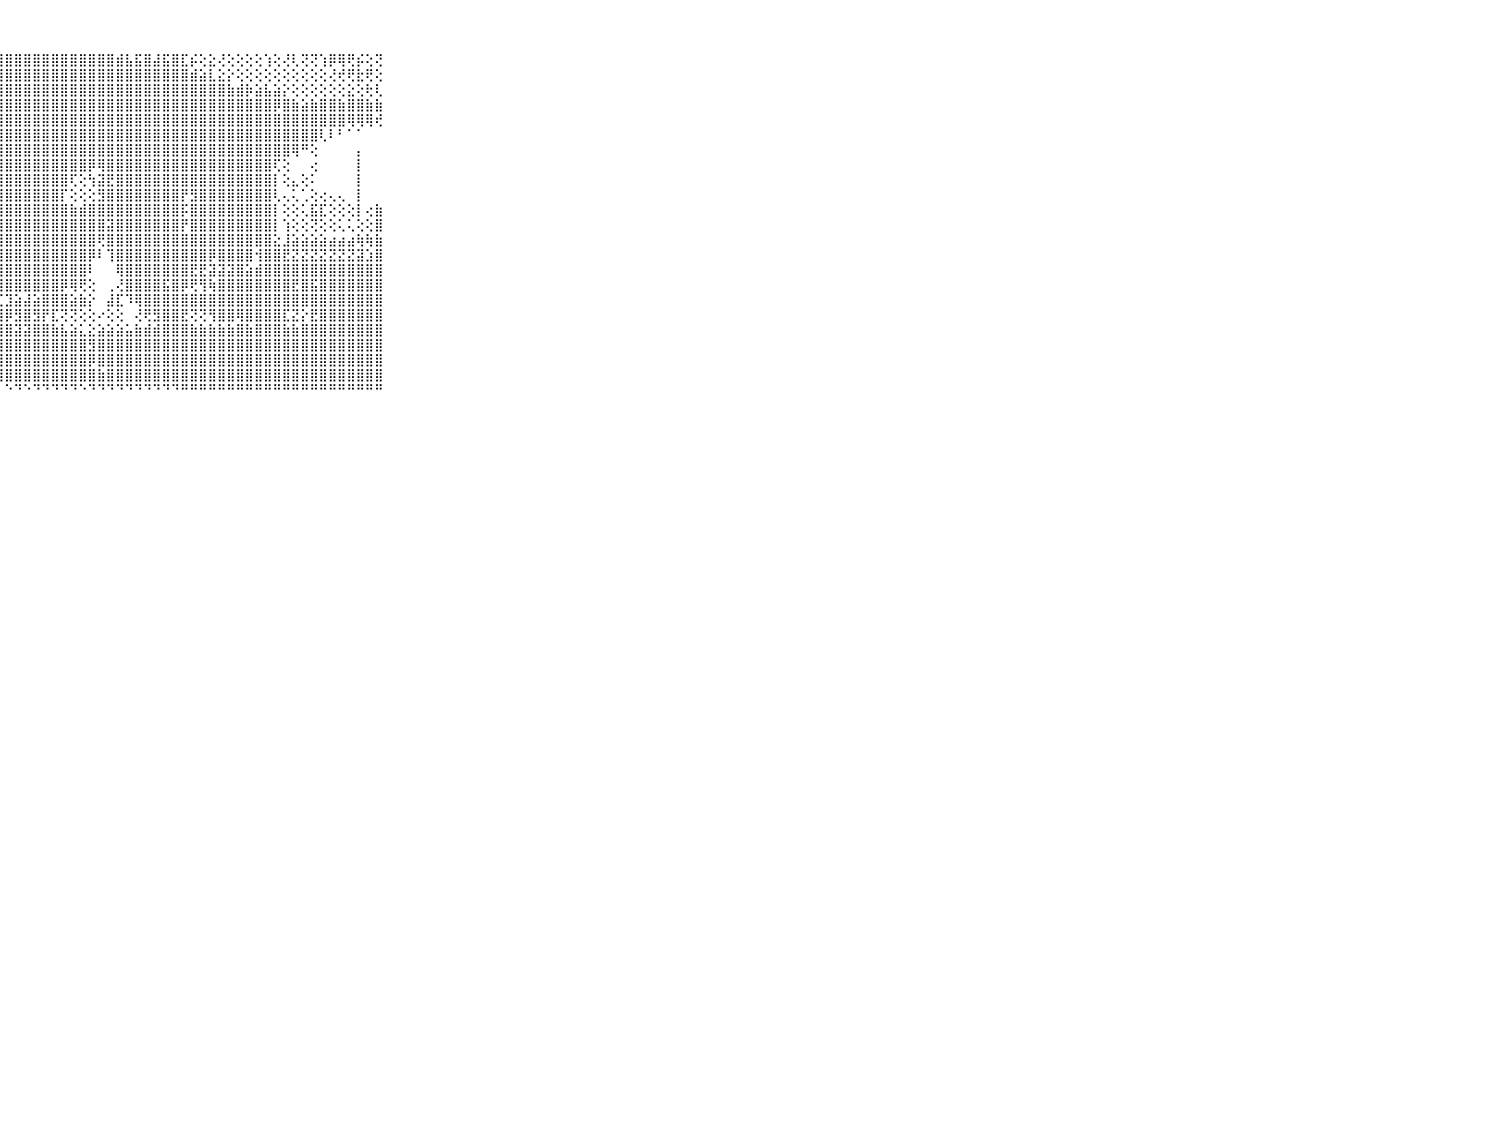

⠀⠀⠀⠀⠀⠀⠀⠀⠀⠀⠀⣿⣿⣿⣿⣿⣿⣿⣿⣿⣿⣿⣿⣿⣿⣿⣿⣿⣿⣿⣿⣿⣿⣿⣿⣿⣿⣿⣿⣿⣾⣧⣯⣿⣼⣯⣿⣏⡮⢕⣕⢜⢕⢕⢕⢕⢱⢕⢜⢇⢝⢝⢱⡿⢿⢟⡮⢕⢝⠀⠀⠀⠀⠀⠀⠀⠀⠀⠀⠀⠀
⠀⠀⠀⠀⠀⠀⠀⠀⠀⠀⠀⣿⣿⣿⣿⣿⣿⣿⣿⣿⣿⣿⣿⣿⣿⣿⣿⣿⣿⣿⣿⣿⣿⣿⣿⣿⣿⣿⣿⣿⣿⣿⣿⣿⣿⣿⣿⣿⣾⣵⣇⣕⡕⢕⢕⢕⢕⢕⢕⢕⢕⢕⢕⢜⢞⢟⣗⢟⢕⠀⠀⠀⠀⠀⠀⠀⠀⠀⠀⠀⠀
⠀⠀⠀⠀⠀⠀⠀⠀⠀⠀⠀⣿⣿⣿⣿⣿⣿⣿⣿⣿⣿⣿⣿⣿⣿⣿⣿⣿⣿⣿⣿⣿⣿⣿⣿⣿⣿⣿⣿⣿⣿⣿⣿⣿⣿⣿⣿⣿⣿⣿⣿⣿⣷⣾⡷⣵⣧⣵⡕⢕⢕⢕⢕⢕⢕⣕⢕⢗⢇⠀⠀⠀⠀⠀⠀⠀⠀⠀⠀⠀⠀
⠀⠀⠀⠀⠀⠀⠀⠀⠀⠀⠀⣿⣿⣿⣿⣿⣿⣿⣿⣿⣿⣿⣿⣿⣿⣿⣿⣿⣿⣿⣿⣿⣿⣿⣿⣿⣿⣿⣿⣿⣿⣿⣿⣿⣿⣿⣿⣿⣿⣿⣿⣿⣿⣿⣿⣿⣿⡿⣿⣷⣵⣷⣿⣿⣷⣿⣿⣷⣷⠀⠀⠀⠀⠀⠀⠀⠀⠀⠀⠀⠀
⠀⠀⠀⠀⠀⠀⠀⠀⠀⠀⠀⣿⣿⣿⣿⣿⣿⣿⣿⣿⣿⣿⣿⣿⣿⣿⣿⣿⣿⣿⣿⣿⣿⣿⣿⣿⣿⣿⣿⣿⣿⣿⣿⣿⣿⣿⣿⣿⣿⣿⣿⣿⣿⣿⣿⣿⣿⣿⣿⣿⣿⣿⣿⣿⣿⢿⢿⢿⢞⠀⠀⠀⠀⠀⠀⠀⠀⠀⠀⠀⠀
⠀⠀⠀⠀⠀⠀⠀⠀⠀⠀⠀⣿⣿⣿⣿⣿⣿⣿⣿⣿⣿⣿⣿⣿⣿⣿⣿⣿⣿⣿⣿⣿⣿⣿⣿⣿⣿⣿⣿⣿⣿⣿⣿⣿⣿⣿⣿⣿⣿⣿⣿⣿⣿⣿⣿⣿⣿⣿⣿⣿⣿⣿⢇⠇⠃⠁⠁⠀⠀⠀⠀⠀⠀⠀⠀⠀⠀⠀⠀⠀⠀
⠀⠀⠀⠀⠀⠀⠀⠀⠀⠀⠀⣿⣿⣿⣿⣿⡿⡿⢿⢿⢿⣿⣿⣿⣿⣿⣿⣿⣿⣿⣿⣿⣿⣿⣿⣿⣿⣿⣿⣿⣿⣿⣿⣿⣿⣿⣿⣿⣿⣿⣿⣿⣿⣿⣿⣿⣿⣿⣿⢿⠛⢕⠀⠀⠀⠀⡄⠀⠀⠀⠀⠀⠀⠀⠀⠀⠀⠀⠀⠀⠀
⠀⠀⠀⠀⠀⠀⠀⠀⠀⠀⠀⣿⡿⢟⢗⢇⢕⢜⢝⢳⣵⣺⣝⢿⣿⣿⣿⣿⣿⣿⣿⣿⣿⣿⣿⣿⣿⡿⢿⣿⣿⣿⣿⣿⣿⣿⣿⣿⣿⣿⣿⣿⣿⣿⣿⣿⣿⢏⢕⠀⠀⢔⠀⠀⠀⠀⡇⠀⠀⠀⠀⠀⠀⠀⠀⠀⠀⠀⠀⠀⠀
⠀⠀⠀⠀⠀⠀⠀⠀⠀⠀⠀⣿⣕⢕⢕⢕⢕⢕⢕⢕⢜⢻⣷⣵⢿⣿⣿⣿⣿⣿⣿⣿⣿⣿⣿⢏⢕⢳⣽⣟⣿⣿⣿⣿⣿⣿⣿⣿⣿⣿⣿⣿⣿⣿⣿⣿⣿⡇⢕⣄⢕⠅⠀⠀⠀⠀⡇⠀⠀⠀⠀⠀⠀⠀⠀⠀⠀⠀⠀⠀⠀
⠀⠀⠀⠀⠀⠀⠀⠀⠀⠀⠀⣿⣿⣿⣿⣷⣷⣷⣷⣵⣕⣕⣿⣿⢗⣿⣿⣿⣿⣿⣿⣿⣿⣿⡏⢕⢕⢕⣻⣿⣿⣿⣿⣿⣿⣿⣿⡟⣻⣿⣿⣿⣿⣿⣿⣿⣿⢇⢄⢅⢁⢕⢔⢄⢄⠀⡇⠀⠀⠀⠀⠀⠀⠀⠀⠀⠀⠀⠀⠀⠀
⠀⠀⠀⠀⠀⠀⠀⠀⠀⠀⠀⣿⣿⣿⣿⣿⣿⣿⣿⣿⣿⣿⣿⣿⣷⣿⣿⣿⣿⣿⣿⣿⣿⣿⣿⣷⣾⣿⣿⣿⣿⣿⣿⣿⣿⣿⣿⡯⣿⣿⣿⣿⣿⣿⣿⣿⣿⡇⢕⢕⢅⣯⣏⢕⢕⢕⡇⢔⣷⠀⠀⠀⠀⠀⠀⠀⠀⠀⠀⠀⠀
⠀⠀⠀⠀⠀⠀⠀⠀⠀⠀⠀⣿⣿⣿⣿⣿⣿⣿⣿⣿⣿⣿⣿⣿⣷⣿⣿⣿⣿⣿⣿⣿⣿⣿⣿⣿⣿⣿⣿⣽⣿⣿⣿⣿⣿⣿⣿⡟⣿⣿⣿⣿⣿⣿⣿⣿⣿⡇⢱⢕⢕⢝⢕⢕⢅⢅⢕⢕⣿⠀⠀⠀⠀⠀⠀⠀⠀⠀⠀⠀⠀
⠀⠀⠀⠀⠀⠀⠀⠀⠀⠀⠀⣿⣿⣿⣿⣿⣿⣿⣿⣿⣿⣿⣿⣿⢏⣿⣿⣿⣿⣿⣿⣿⣿⣿⣿⣿⣿⣿⢟⣿⣿⣿⣿⣿⣿⣿⣿⣿⣿⣿⣿⣿⣿⣿⣿⣿⣿⣕⣸⣵⣵⣵⣵⣴⣴⣴⢷⢷⣷⠀⠀⠀⠀⠀⠀⠀⠀⠀⠀⠀⠀
⠀⠀⠀⠀⠀⠀⠀⠀⠀⠀⠀⣿⣿⣿⣿⣿⣿⣿⣿⣿⣿⣿⣿⣿⡕⣿⣿⣿⣿⣿⣿⣿⣿⣿⣿⣿⣿⡿⠇⢹⣿⣿⣿⣿⣿⣿⣿⣿⣿⣿⡿⣿⣿⣿⣿⢺⣿⣿⣟⣝⣝⣝⣝⣝⣝⣝⣽⣱⣿⠀⠀⠀⠀⠀⠀⠀⠀⠀⠀⠀⠀
⠀⠀⠀⠀⠀⠀⠀⠀⠀⠀⠀⣿⣿⣿⣿⣿⣿⣿⣿⣿⣿⣿⣿⣿⢇⣿⣿⣿⣿⣿⣿⣿⣿⣿⣿⣿⣿⠇⠀⠀⢿⣿⣿⣿⣿⣿⣿⣿⣟⣟⣽⣽⣽⣿⣵⣾⣿⣿⣿⣿⣿⣿⣿⣿⣿⣿⣿⣿⣿⠀⠀⠀⠀⠀⠀⠀⠀⠀⠀⠀⠀
⠀⠀⠀⠀⠀⠀⠀⠀⠀⠀⠀⣿⣿⣿⣿⣿⣿⣿⣿⣿⣿⣿⣿⢿⢕⣿⣿⣿⣿⣿⣿⣿⣿⣿⡿⢿⢟⢕⠀⢀⢜⣿⣿⣿⣿⣯⣿⡿⢟⢻⢷⣿⣿⣿⣿⣿⣿⣿⣿⣟⣿⣯⣿⣿⣿⣿⣿⣿⣿⠀⠀⠀⠀⠀⠀⠀⠀⠀⠀⠀⠀
⠀⠀⠀⠀⠀⠀⠀⠀⠀⠀⠀⣿⣿⣿⣿⣿⣷⣿⣿⣿⣿⡷⢷⢷⢗⢟⣟⣏⣹⣵⣼⣵⣿⣿⣿⣵⣷⡕⠀⣼⣏⠹⢿⣿⣿⣿⣿⣿⣿⣿⣿⣿⣿⣿⣿⣿⣿⣿⣿⣿⣿⣿⣿⣿⣿⣿⣿⣿⣿⠀⠀⠀⠀⠀⠀⠀⠀⠀⠀⠀⠀
⠀⠀⠀⠀⠀⠀⠀⠀⠀⠀⠀⢿⢟⢟⢟⢝⢝⣽⢵⣷⣷⣿⣿⣿⢕⡺⣿⣿⡿⣻⣿⣻⡟⣏⢝⢝⢕⢕⠔⢕⢕⠀⢜⢟⣻⣿⣿⣟⢝⢝⢻⣿⣿⢿⣿⣿⣿⣿⣏⣝⡕⣟⣿⣿⣿⣿⣿⣿⣿⠀⠀⠀⠀⠀⠀⠀⠀⠀⠀⠀⠀
⠀⠀⠀⠀⠀⠀⠀⠀⠀⠀⠀⢕⢕⣷⣣⣽⣽⣿⣿⣿⣿⣿⣿⣿⣿⣿⣿⣿⣿⣽⣽⣿⣿⣷⣧⣵⣅⣕⣵⣵⣵⣥⣷⣾⣾⣿⣿⣿⣷⣷⣷⣷⣷⣿⣷⣿⣿⣿⣷⣷⣿⣿⣿⣿⣿⣿⣿⣿⣿⠀⠀⠀⠀⠀⠀⠀⠀⠀⠀⠀⠀
⠀⠀⠀⠀⠀⠀⠀⠀⠀⠀⠀⣾⣿⣿⣿⣿⣿⣿⣿⣿⣿⣿⣿⣿⣿⣿⣿⣿⣿⣿⣿⣿⣿⣿⣿⣿⣿⣻⣿⣿⣿⣿⣿⣿⣿⣿⣿⣿⣿⣿⣿⣿⣿⣿⣿⣿⣿⣿⣿⣿⣿⣿⣿⣿⣿⣿⣿⣿⣿⠀⠀⠀⠀⠀⠀⠀⠀⠀⠀⠀⠀
⠀⠀⠀⠀⠀⠀⠀⠀⠀⠀⠀⢜⢿⣿⣻⡿⣿⣿⣿⣿⣿⣿⣿⣿⣿⣿⣿⣿⣿⣿⣿⣿⣿⣿⣿⣿⣿⡿⣿⣿⣿⣿⣿⣿⣿⣿⣿⣿⣿⣿⣿⣿⣿⣿⣿⣿⣿⣿⣿⣿⣿⣿⣿⣿⣿⣿⣿⣿⣿⠀⠀⠀⠀⠀⠀⠀⠀⠀⠀⠀⠀
⠀⠀⠀⠀⠀⠀⠀⠀⠀⠀⠀⠕⢕⢕⢕⢕⢜⢝⢕⢸⢼⢿⢿⣿⣻⣿⣿⣿⣿⣿⣿⣿⣿⣿⣿⣿⣿⣿⣷⣿⣿⣿⣿⣿⣿⣿⣿⣿⣿⣿⣿⣿⣿⣿⣿⣿⣿⣿⣿⣿⣿⣿⣿⣿⣿⣿⣿⣿⣿⠀⠀⠀⠀⠀⠀⠀⠀⠀⠀⠀⠀
⠀⠀⠀⠀⠀⠀⠀⠀⠀⠀⠀⠀⠀⠀⠀⠀⠀⠀⠁⠁⠁⠁⠁⠑⠁⠁⠑⠁⠑⠙⠑⠙⠙⠙⠙⠙⠑⠙⠙⠙⠙⠙⠙⠙⠙⠙⠙⠛⠛⠛⠛⠛⠛⠛⠛⠛⠛⠛⠛⠛⠛⠛⠛⠛⠛⠛⠛⠛⠛⠀⠀⠀⠀⠀⠀⠀⠀⠀⠀⠀⠀